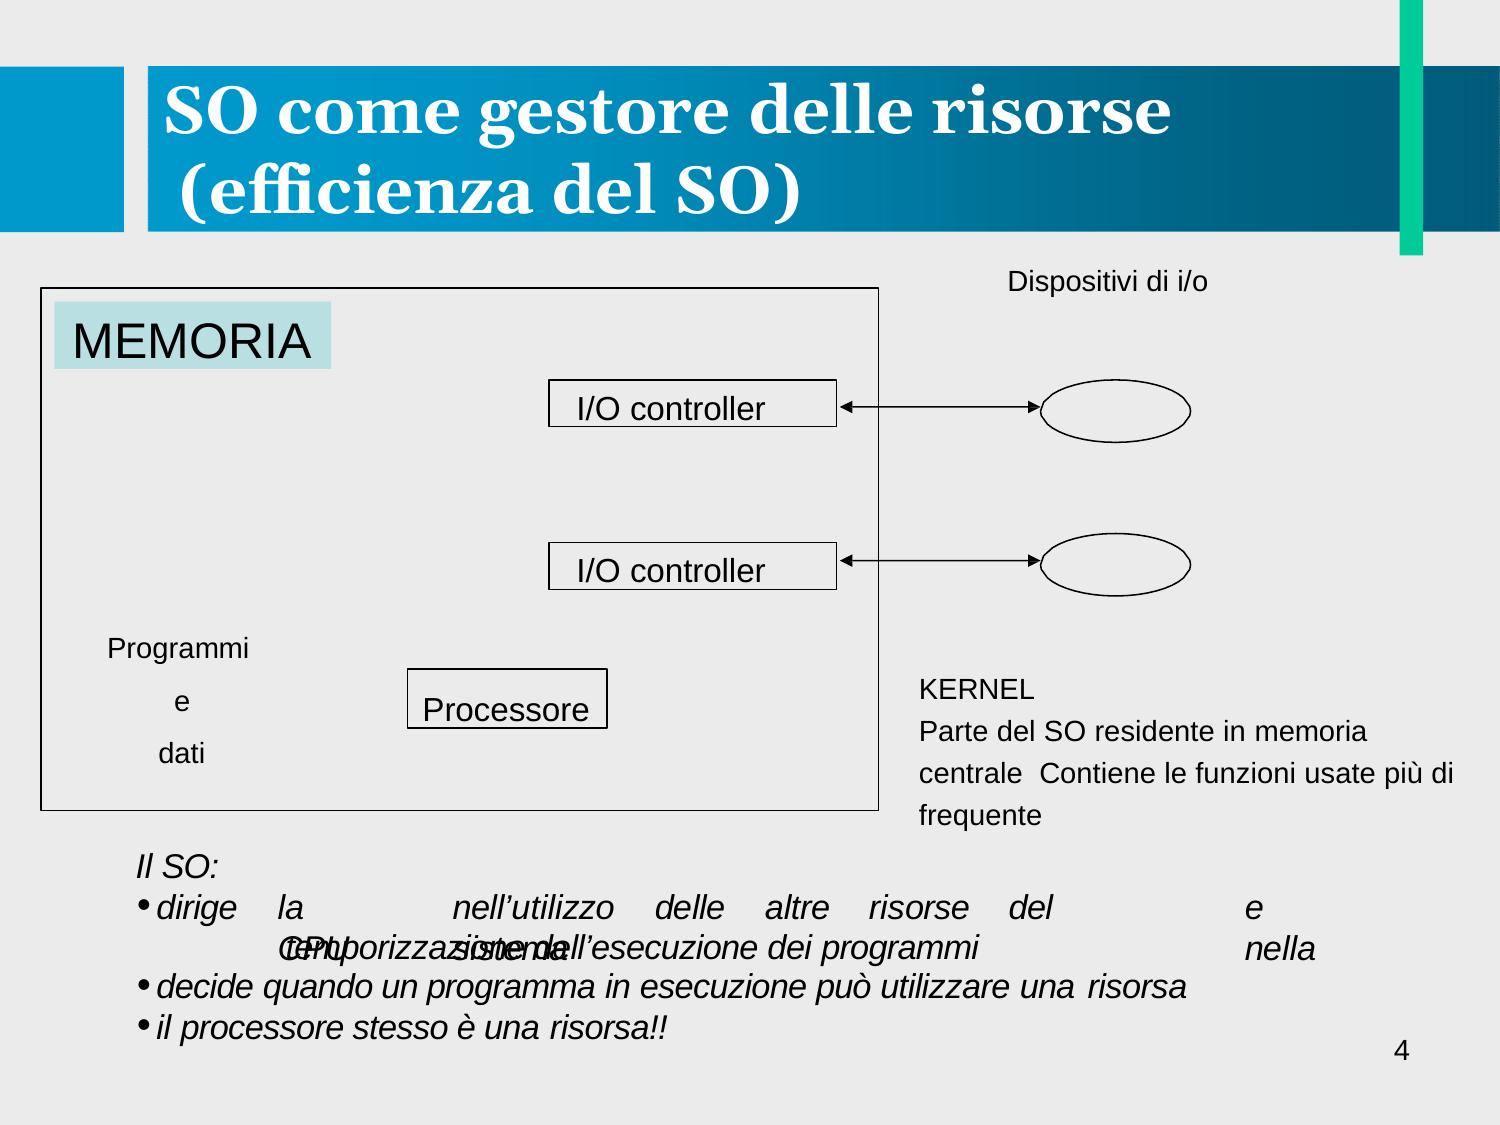

# SO come gestore delle risorse  (efficienza del SO)

Dispositivi di i/o

MEMORIA

Programmi  e
dati

I/O controller

S. O.
KERNEL

I/O controller

KERNEL
Parte del SO residente in memoria centrale  Contiene le funzioni usate più di frequente
Processore
Il SO:
dirige
la	CPU
nell’utilizzo	delle	altre	risorse	del	sistema
e	nella
temporizzazione dell’esecuzione dei programmi
decide quando un programma in esecuzione può utilizzare una risorsa
il processore stesso è una risorsa!!
4